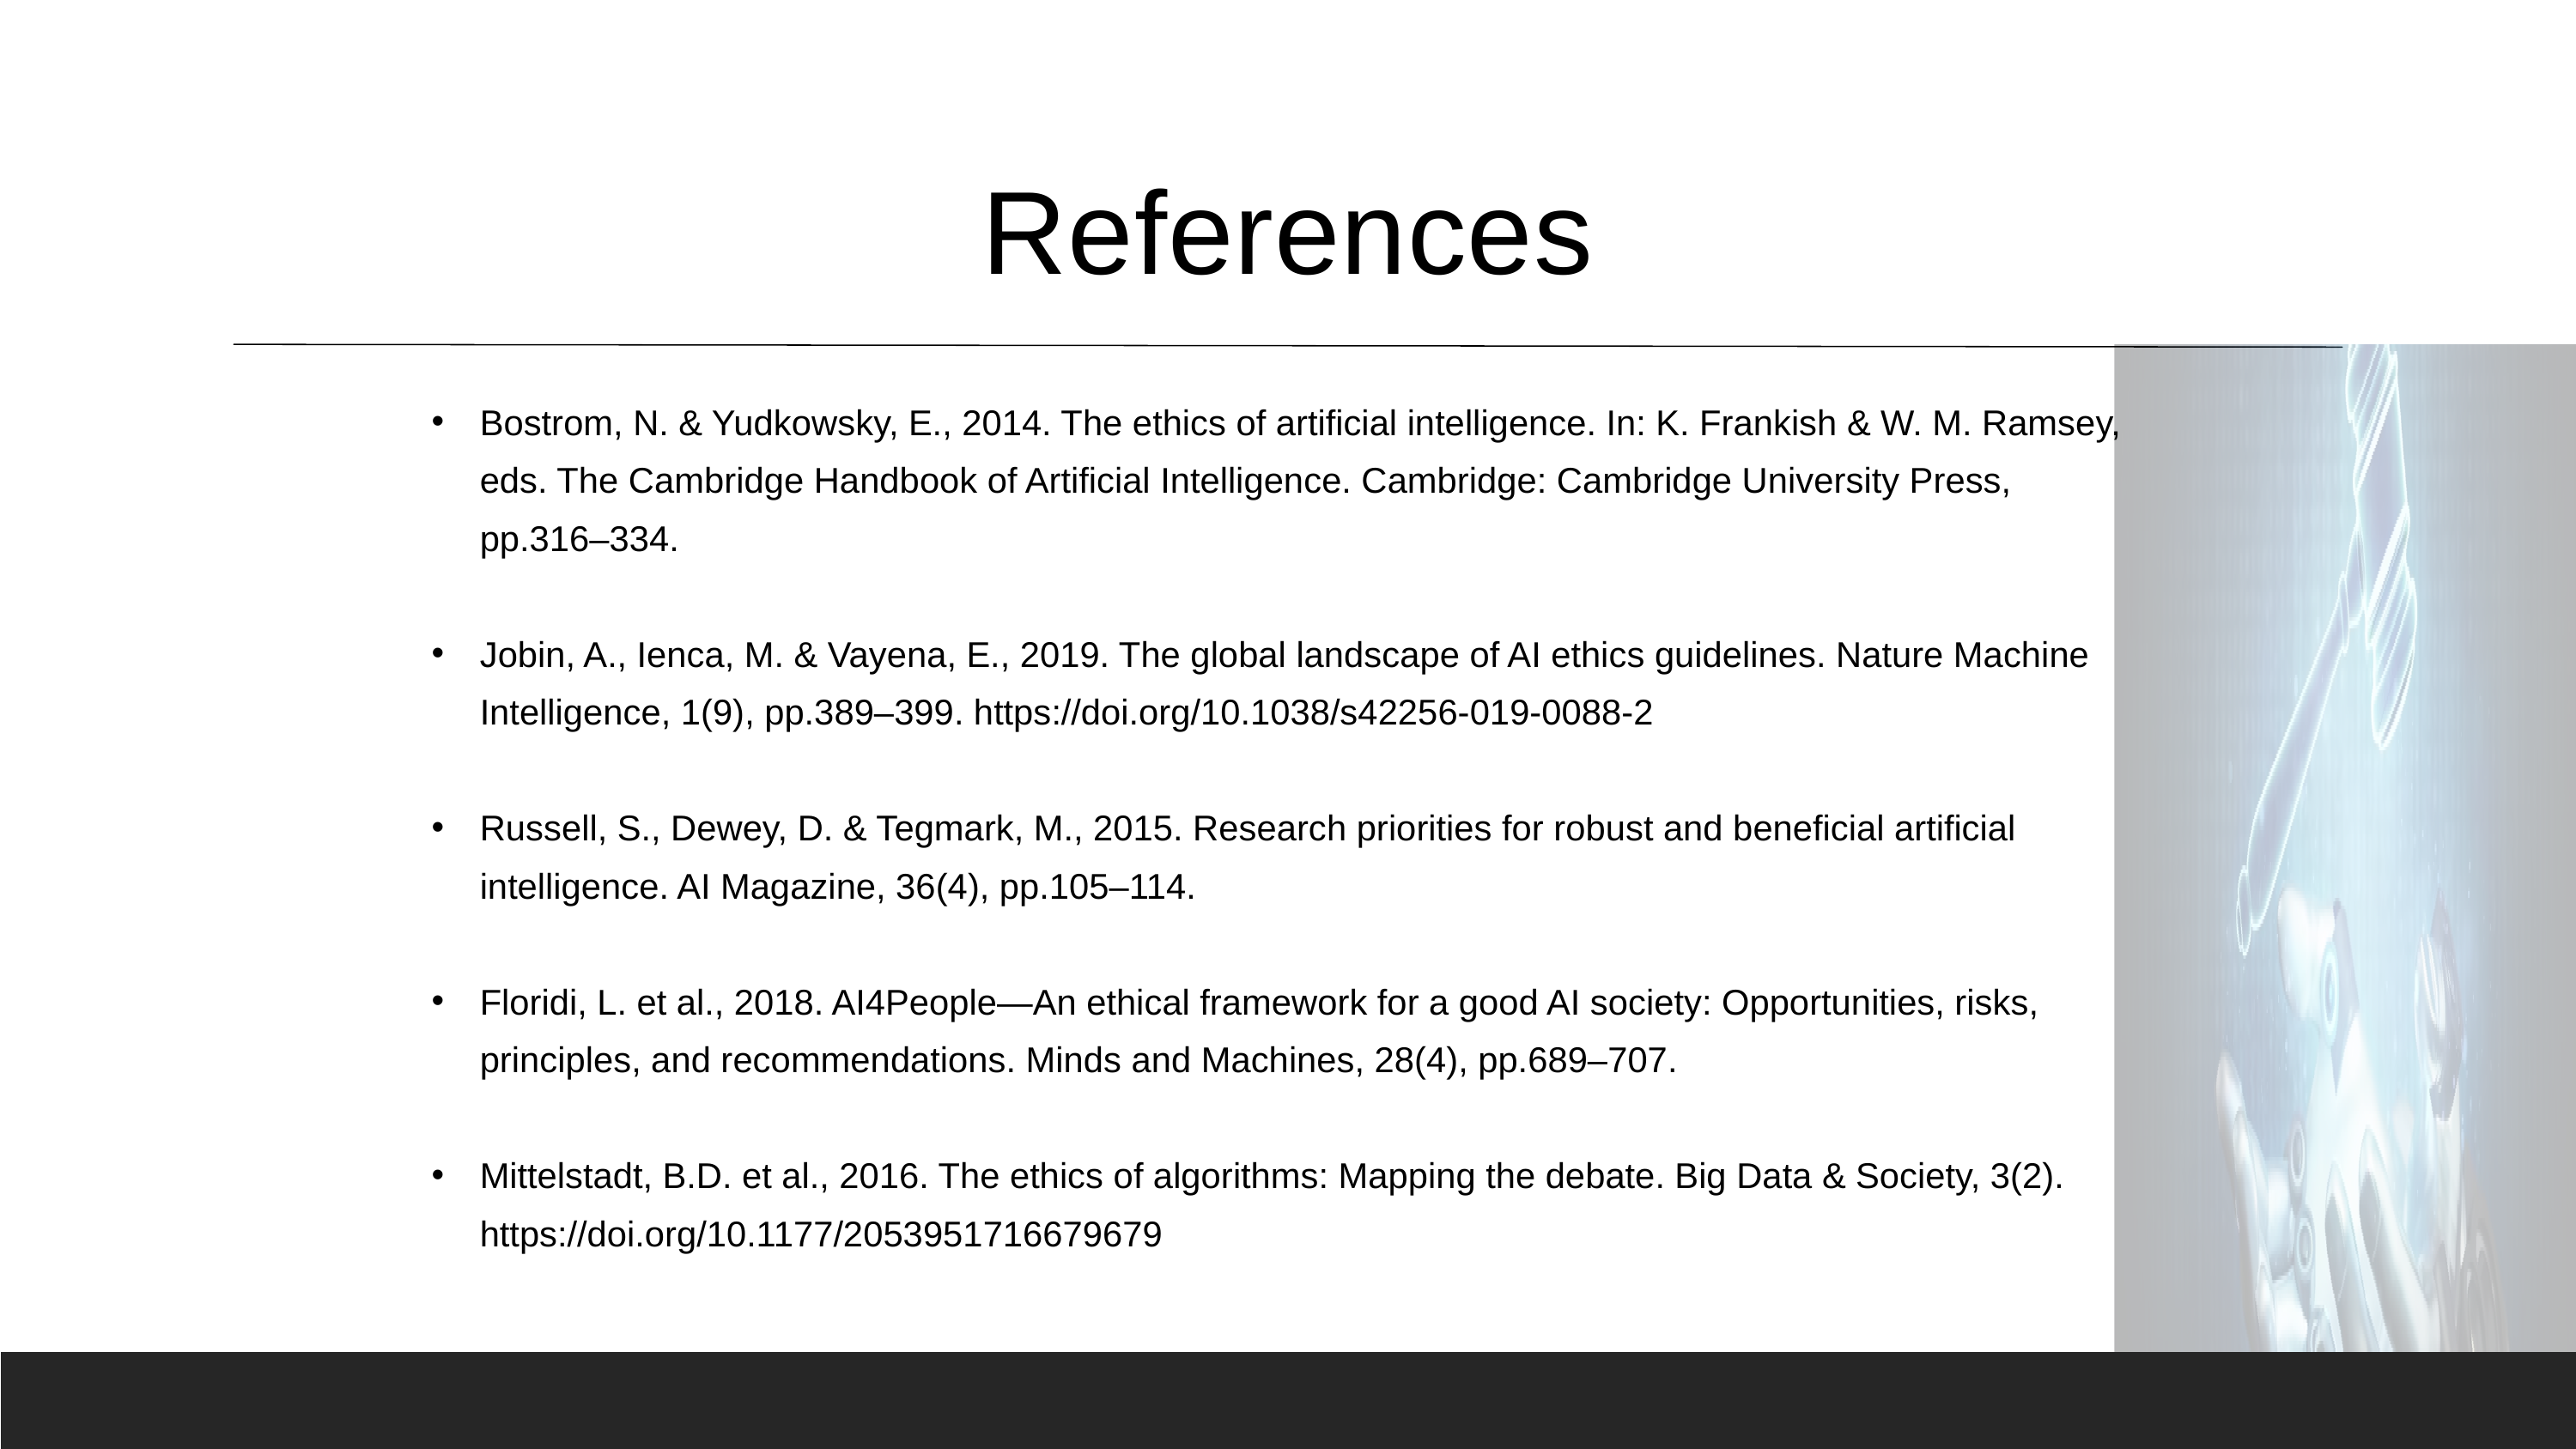

References

Bostrom, N. & Yudkowsky, E., 2014. The ethics of artificial intelligence. In: K. Frankish & W. M. Ramsey, eds. The Cambridge Handbook of Artificial Intelligence. Cambridge: Cambridge University Press, pp.316–334.

Jobin, A., Ienca, M. & Vayena, E., 2019. The global landscape of AI ethics guidelines. Nature Machine Intelligence, 1(9), pp.389–399. https://doi.org/10.1038/s42256-019-0088-2

Russell, S., Dewey, D. & Tegmark, M., 2015. Research priorities for robust and beneficial artificial intelligence. AI Magazine, 36(4), pp.105–114.

Floridi, L. et al., 2018. AI4People—An ethical framework for a good AI society: Opportunities, risks, principles, and recommendations. Minds and Machines, 28(4), pp.689–707.

Mittelstadt, B.D. et al., 2016. The ethics of algorithms: Mapping the debate. Big Data & Society, 3(2). https://doi.org/10.1177/2053951716679679